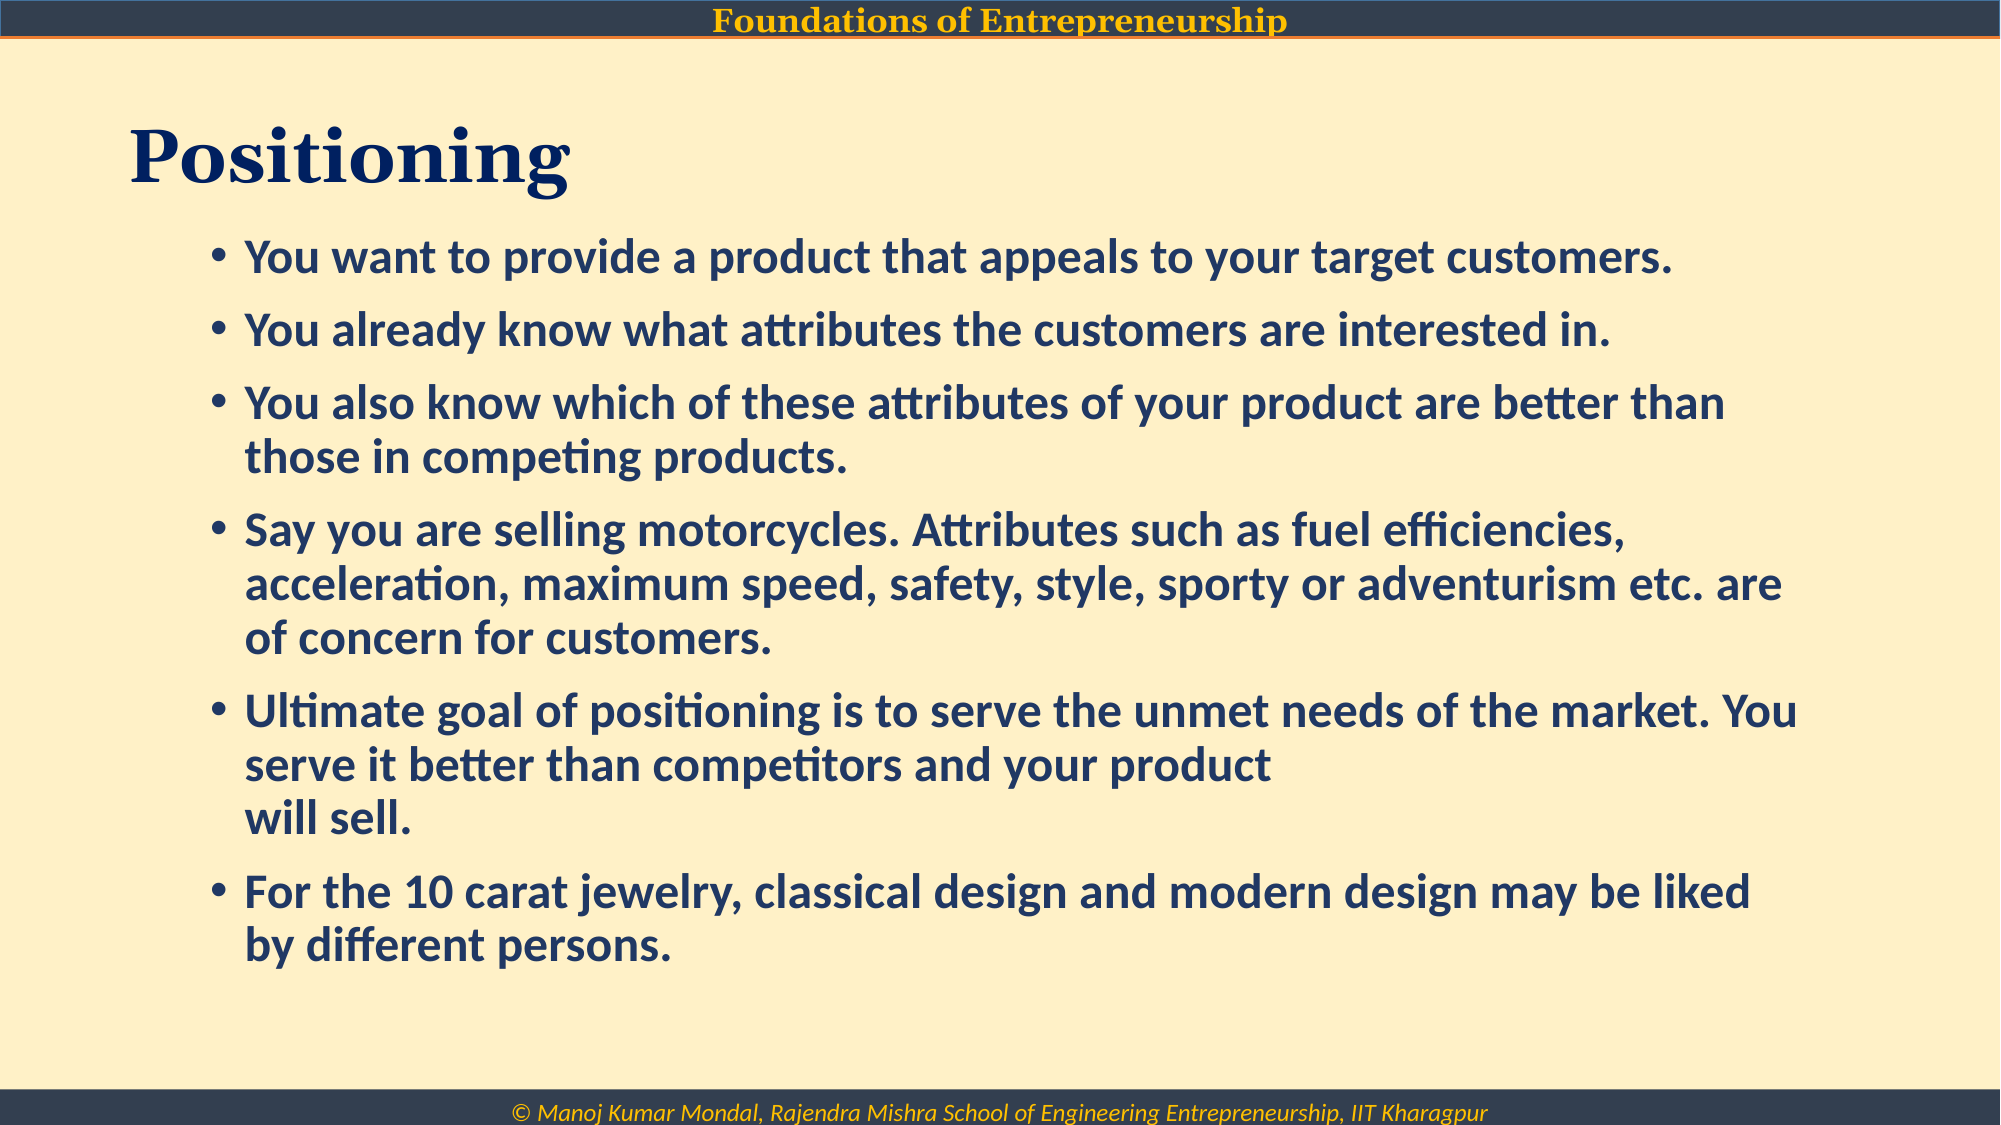

# Positioning
You want to provide a product that appeals to your target customers.
You already know what attributes the customers are interested in.
You also know which of these attributes of your product are better than those in competing products.
Say you are selling motorcycles. Attributes such as fuel efficiencies, acceleration, maximum speed, safety, style, sporty or adventurism etc. are of concern for customers.
Ultimate goal of positioning is to serve the unmet needs of the market. You serve it better than competitors and your product
will sell.
For the 10 carat jewelry, classical design and modern design may be liked by different persons.